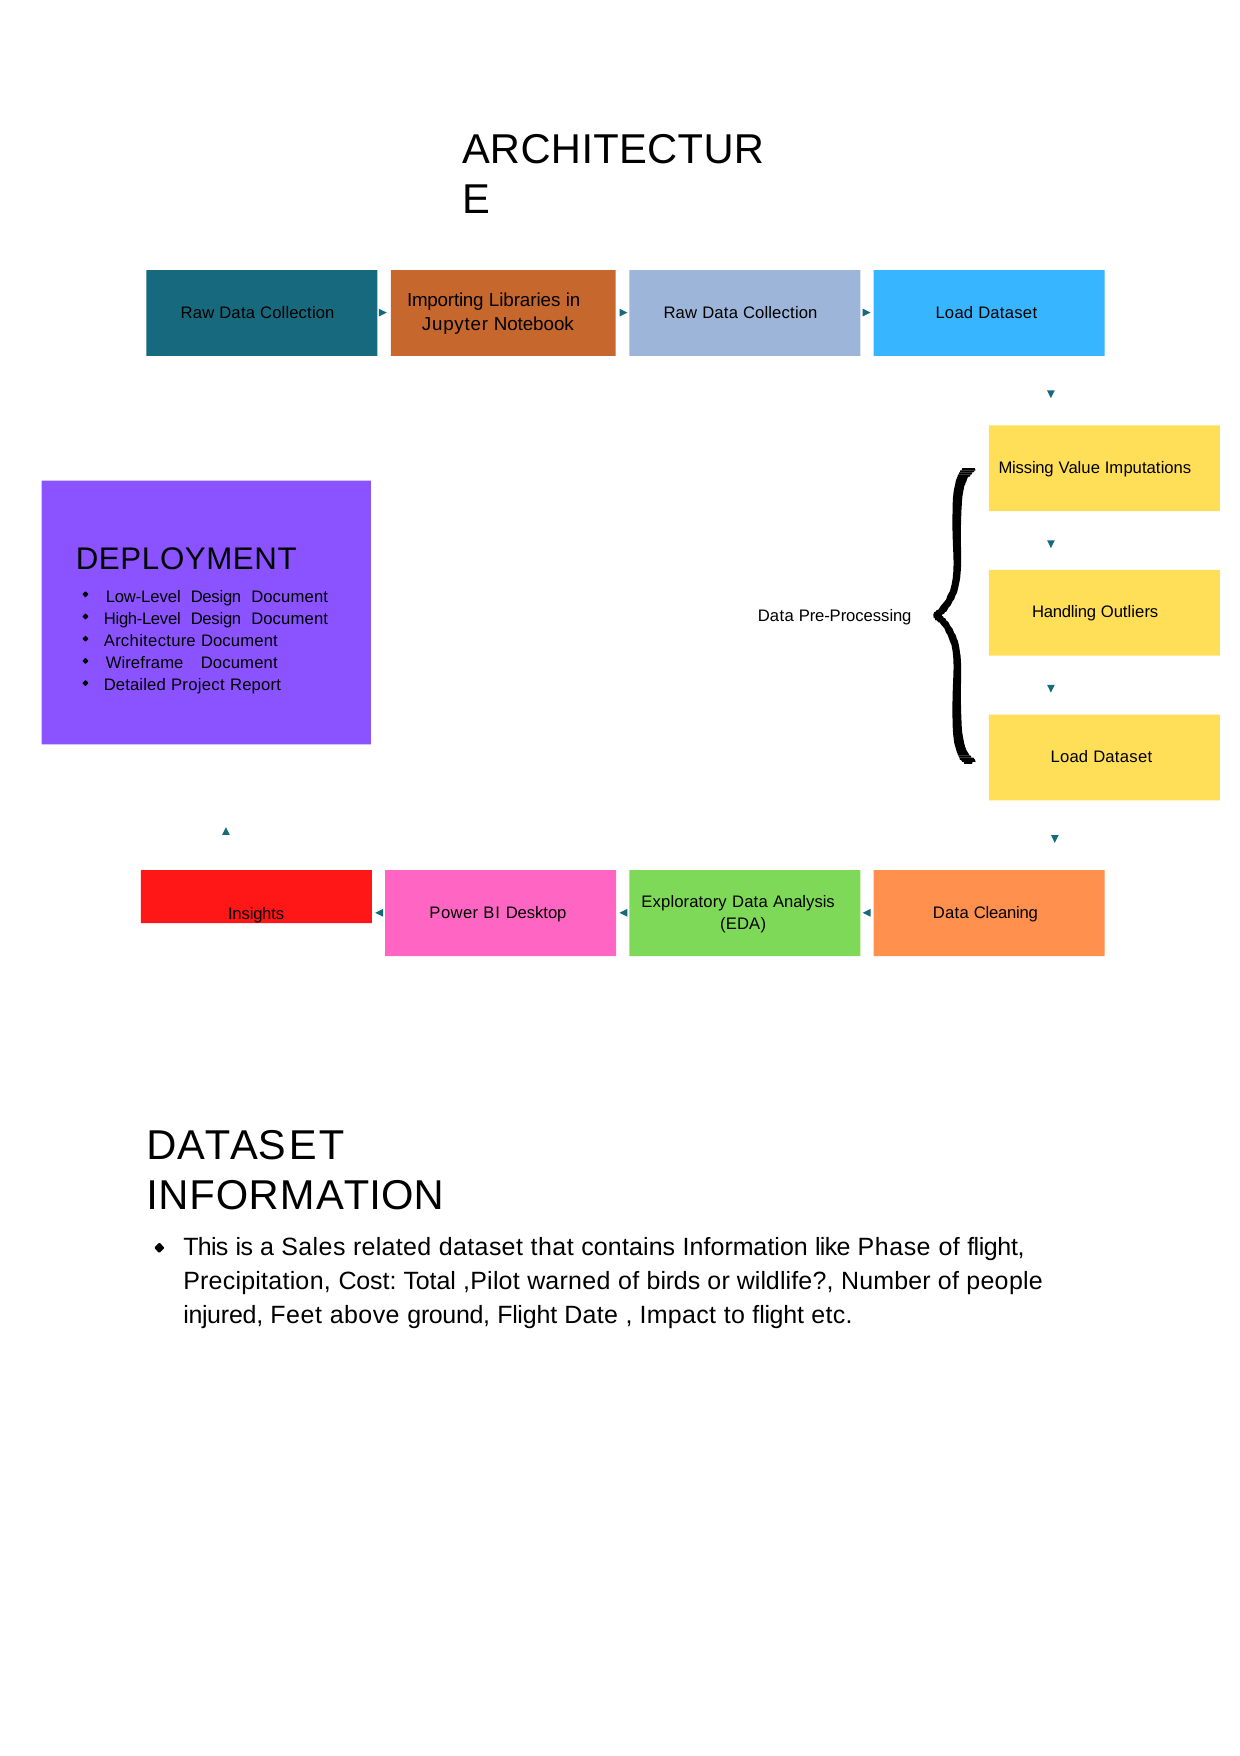

ARCHITECTURE

Importing Libraries in  Jupyter Notebook
Raw Data Collection
Raw Data Collection
Load Dataset

Missing Value Imputations

DEPLOYMENT
Low-Level Design Document  High-Level Design Document  Architecture Document
Wireframe Document  Detailed Project Report

Handling Outliers
Data Pre-Processing

Load Dataset

Insights

Exploratory Data Analysis  (EDA)
Power BI Desktop
Data Cleaning

DATASET INFORMATION
This is a Sales related dataset that contains Information like Phase of flight,
Precipitation, Cost: Total ,Pilot warned of birds or wildlife?, Number of people  injured, Feet above ground, Flight Date , Impact to flight etc.